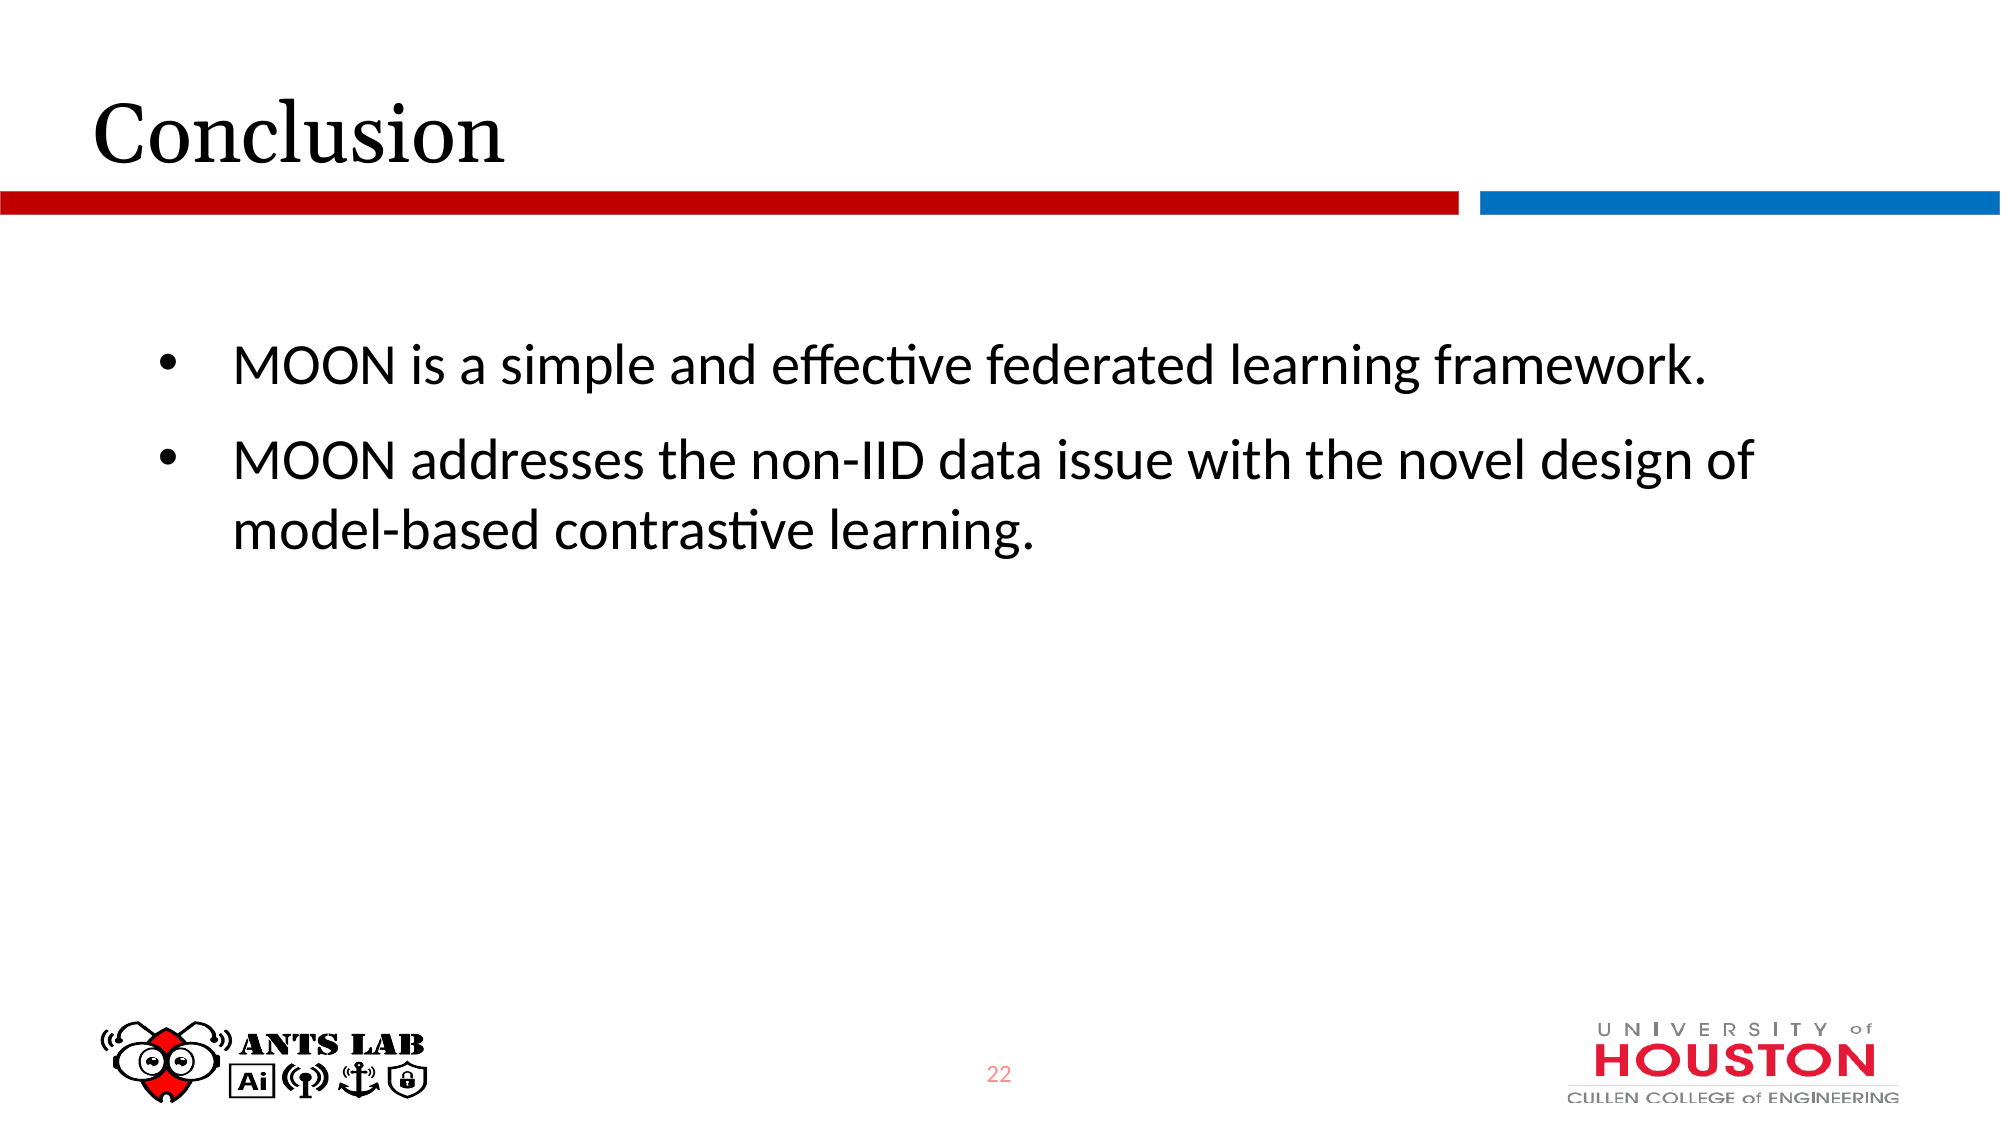

# Conclusion
MOON is a simple and effective federated learning framework.
MOON addresses the non-IID data issue with the novel design of model-based contrastive learning.
22